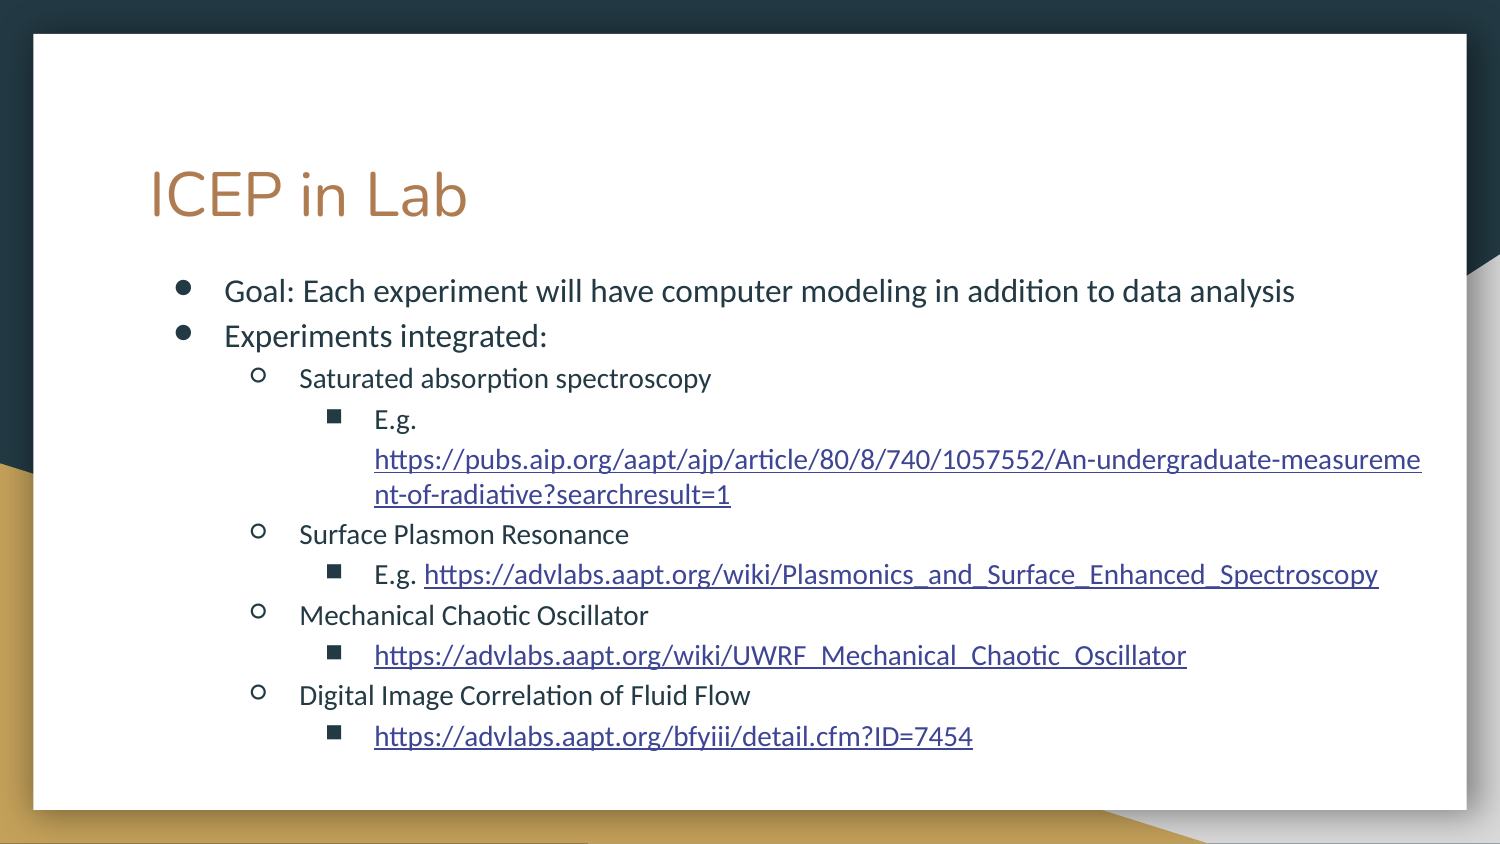

# ICEP in Lab
Goal: Each experiment will have computer modeling in addition to data analysis
Experiments integrated:
Saturated absorption spectroscopy
E.g. https://pubs.aip.org/aapt/ajp/article/80/8/740/1057552/An-undergraduate-measurement-of-radiative?searchresult=1
Surface Plasmon Resonance
E.g. https://advlabs.aapt.org/wiki/Plasmonics_and_Surface_Enhanced_Spectroscopy
Mechanical Chaotic Oscillator
https://advlabs.aapt.org/wiki/UWRF_Mechanical_Chaotic_Oscillator
Digital Image Correlation of Fluid Flow
https://advlabs.aapt.org/bfyiii/detail.cfm?ID=7454